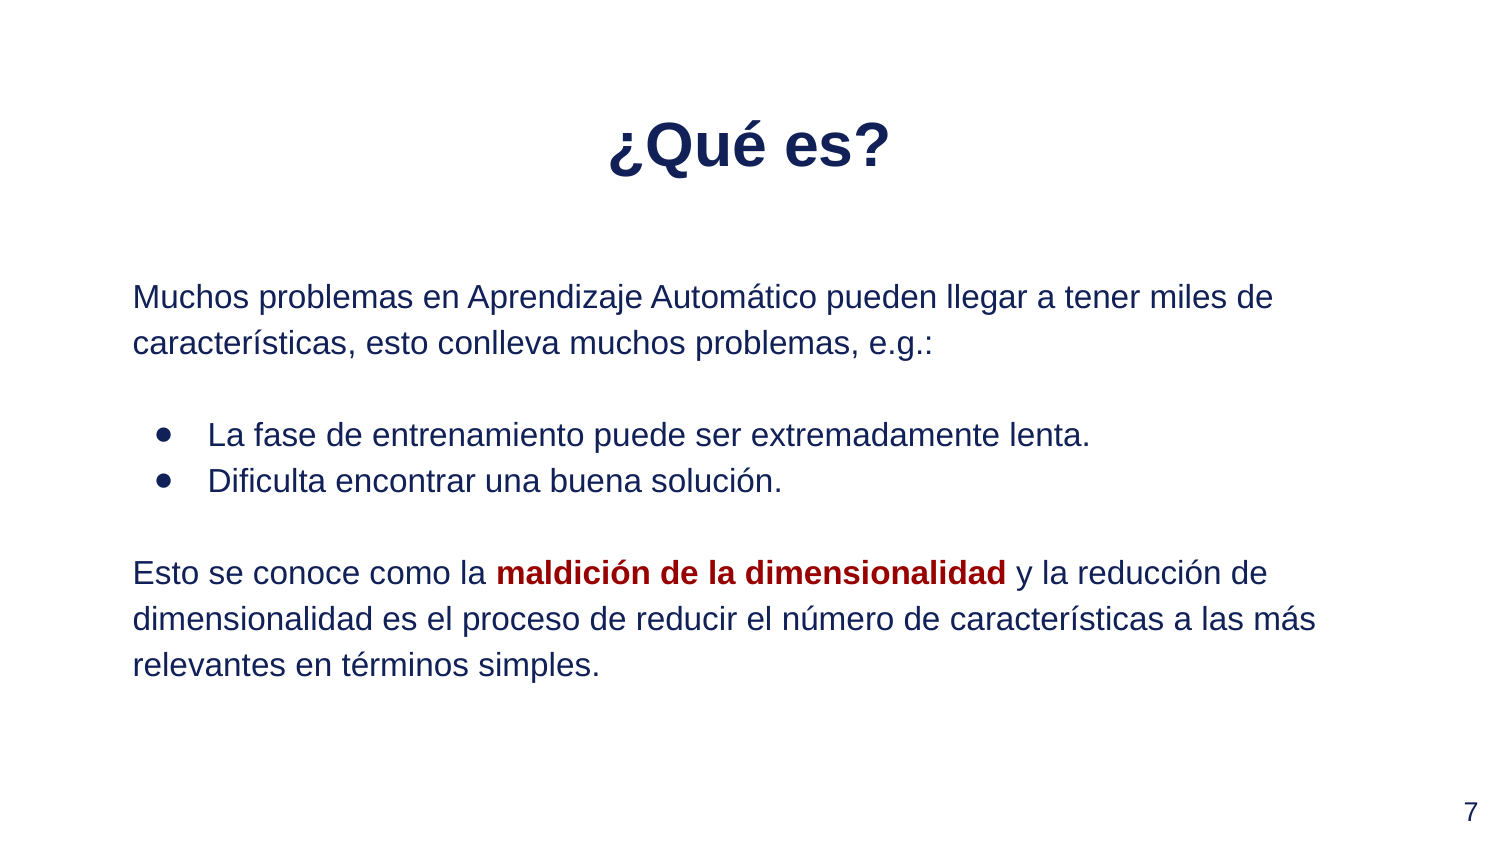

¿Qué es?
Muchos problemas en Aprendizaje Automático pueden llegar a tener miles de características, esto conlleva muchos problemas, e.g.:

La fase de entrenamiento puede ser extremadamente lenta.
Dificulta encontrar una buena solución.

Esto se conoce como la maldición de la dimensionalidad y la reducción de dimensionalidad es el proceso de reducir el número de características a las más relevantes en términos simples.
7